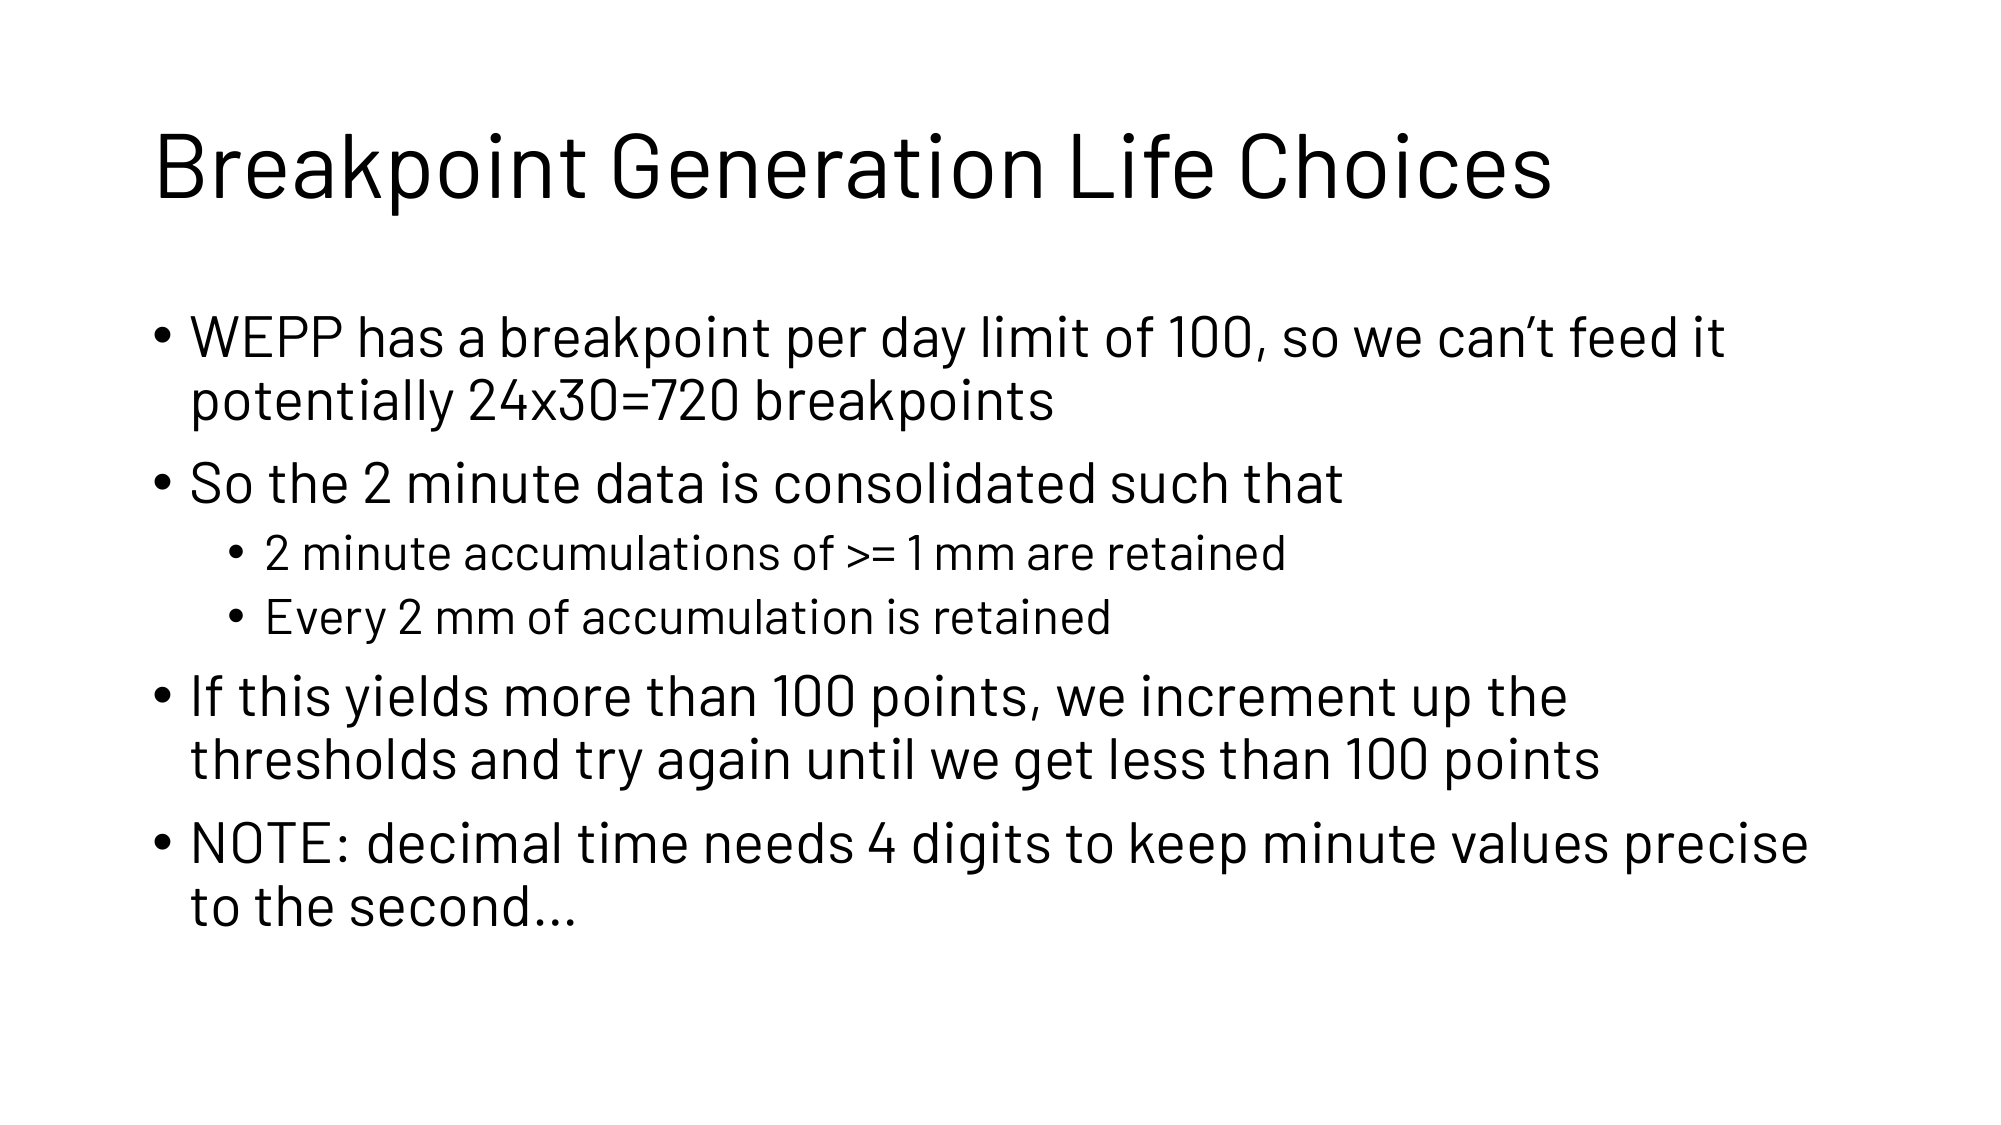

# Breakpoint Generation Life Choices
WEPP has a breakpoint per day limit of 100, so we can’t feed it potentially 24x30=720 breakpoints
So the 2 minute data is consolidated such that
2 minute accumulations of >= 1 mm are retained
Every 2 mm of accumulation is retained
If this yields more than 100 points, we increment up the thresholds and try again until we get less than 100 points
NOTE: decimal time needs 4 digits to keep minute values precise to the second…